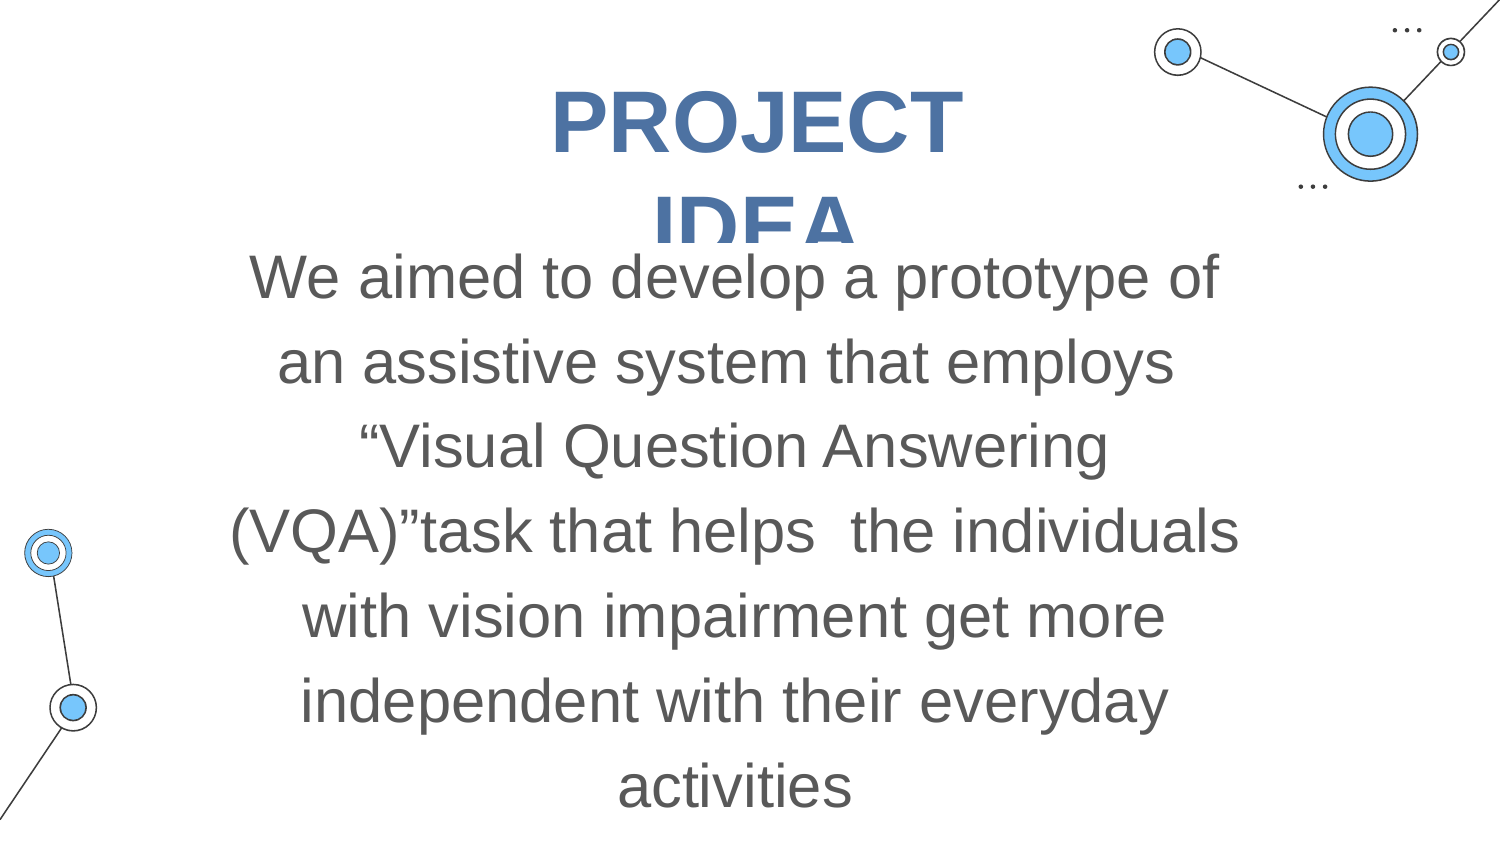

# PROJECT IDEA

We aimed to develop a prototype of an assistive system that employs
“Visual Question Answering (VQA)”task that helps  the individuals with vision impairment get more independent with their everyday activities